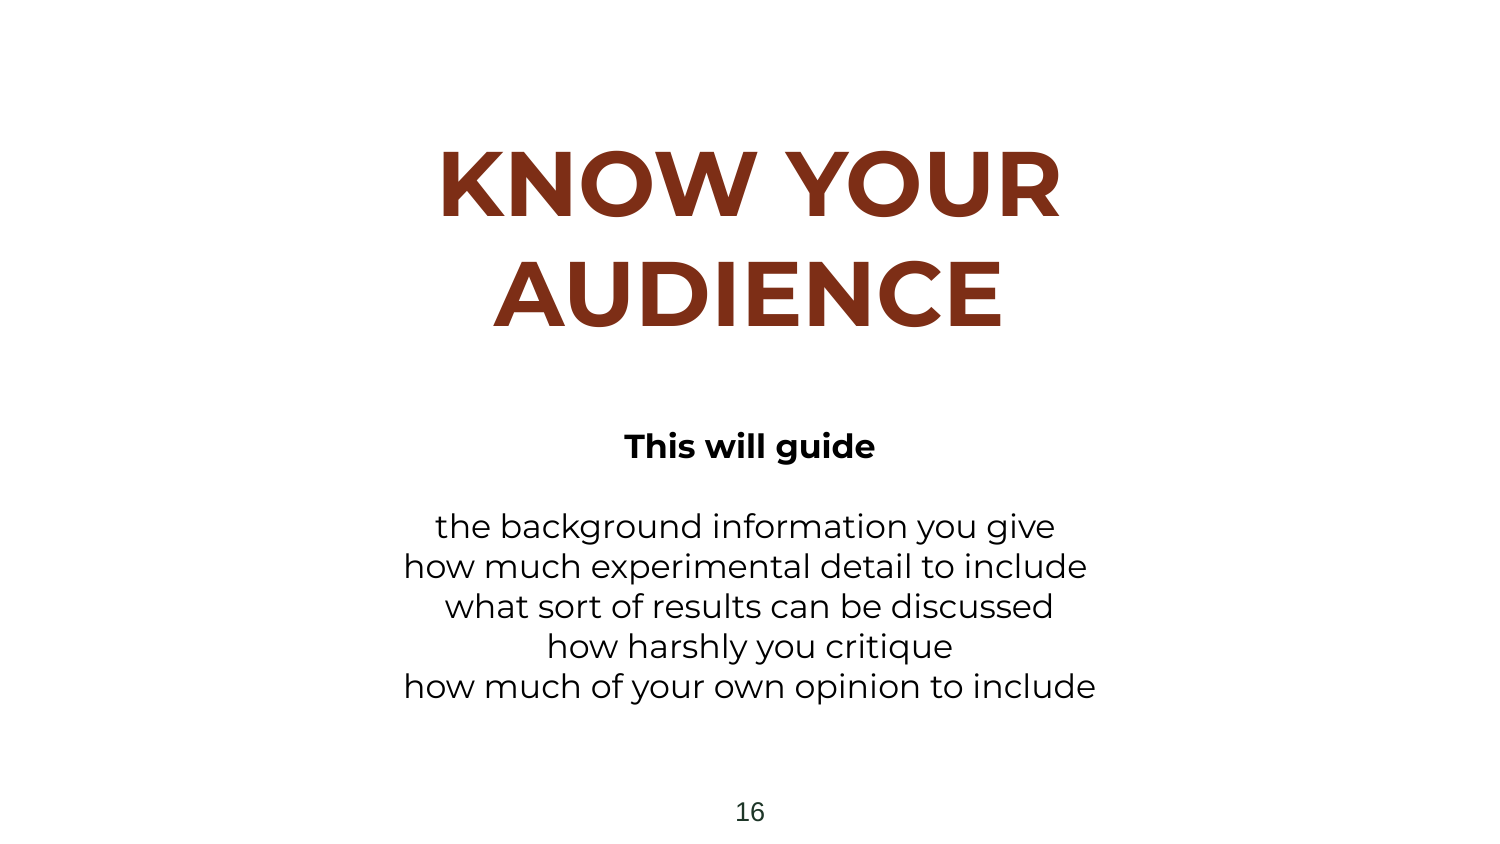

KNOW YOUR AUDIENCE
This will guide

the background information you give
how much experimental detail to include
what sort of results can be discussed
how harshly you critique
how much of your own opinion to include
16